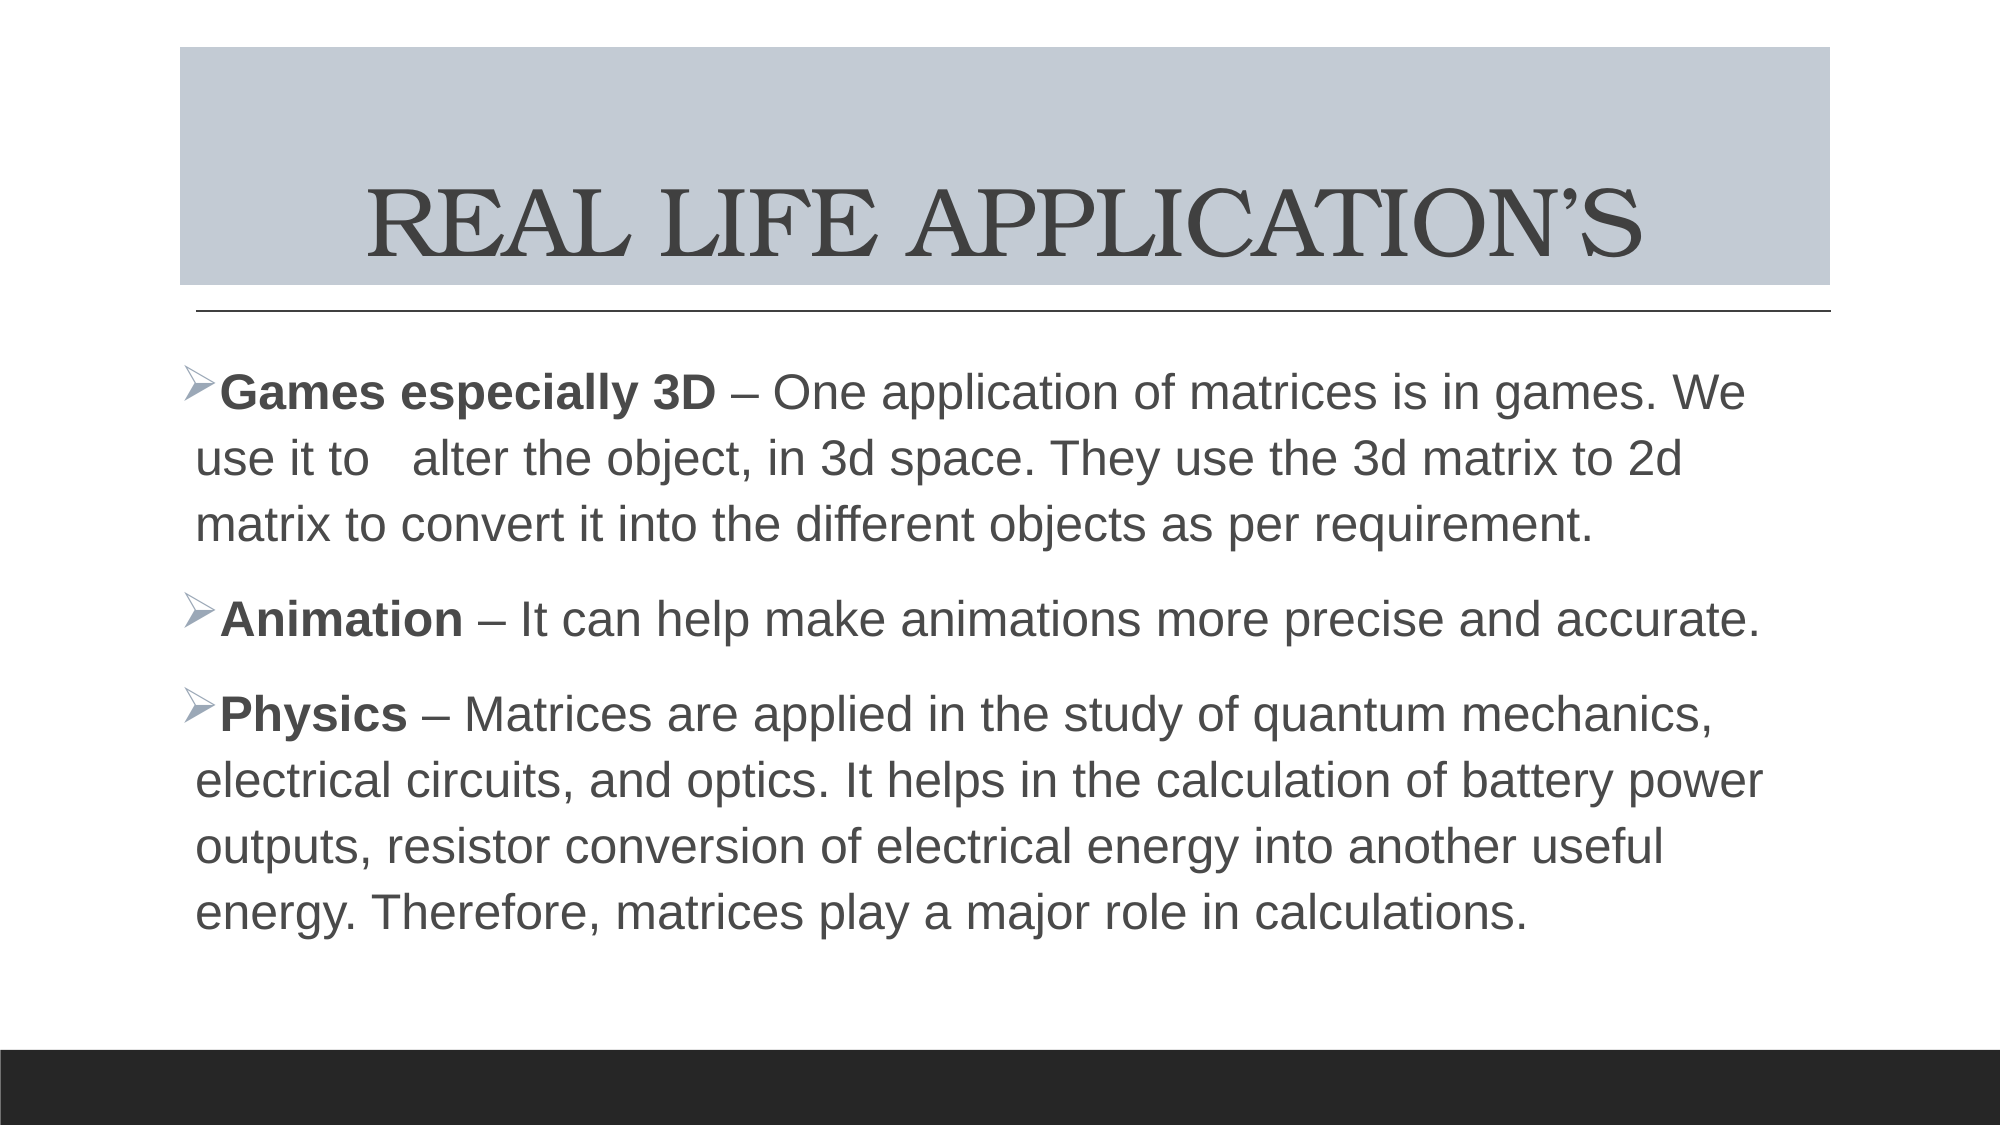

# REAL LIFE APPLICATION’S
Games especially 3D – One application of matrices is in games. We use it to   alter the object, in 3d space. They use the 3d matrix to 2d matrix to convert it into the different objects as per requirement.
Animation – It can help make animations more precise and accurate.
Physics – Matrices are applied in the study of quantum mechanics, electrical circuits, and optics. It helps in the calculation of battery power outputs, resistor conversion of electrical energy into another useful energy. Therefore, matrices play a major role in calculations.